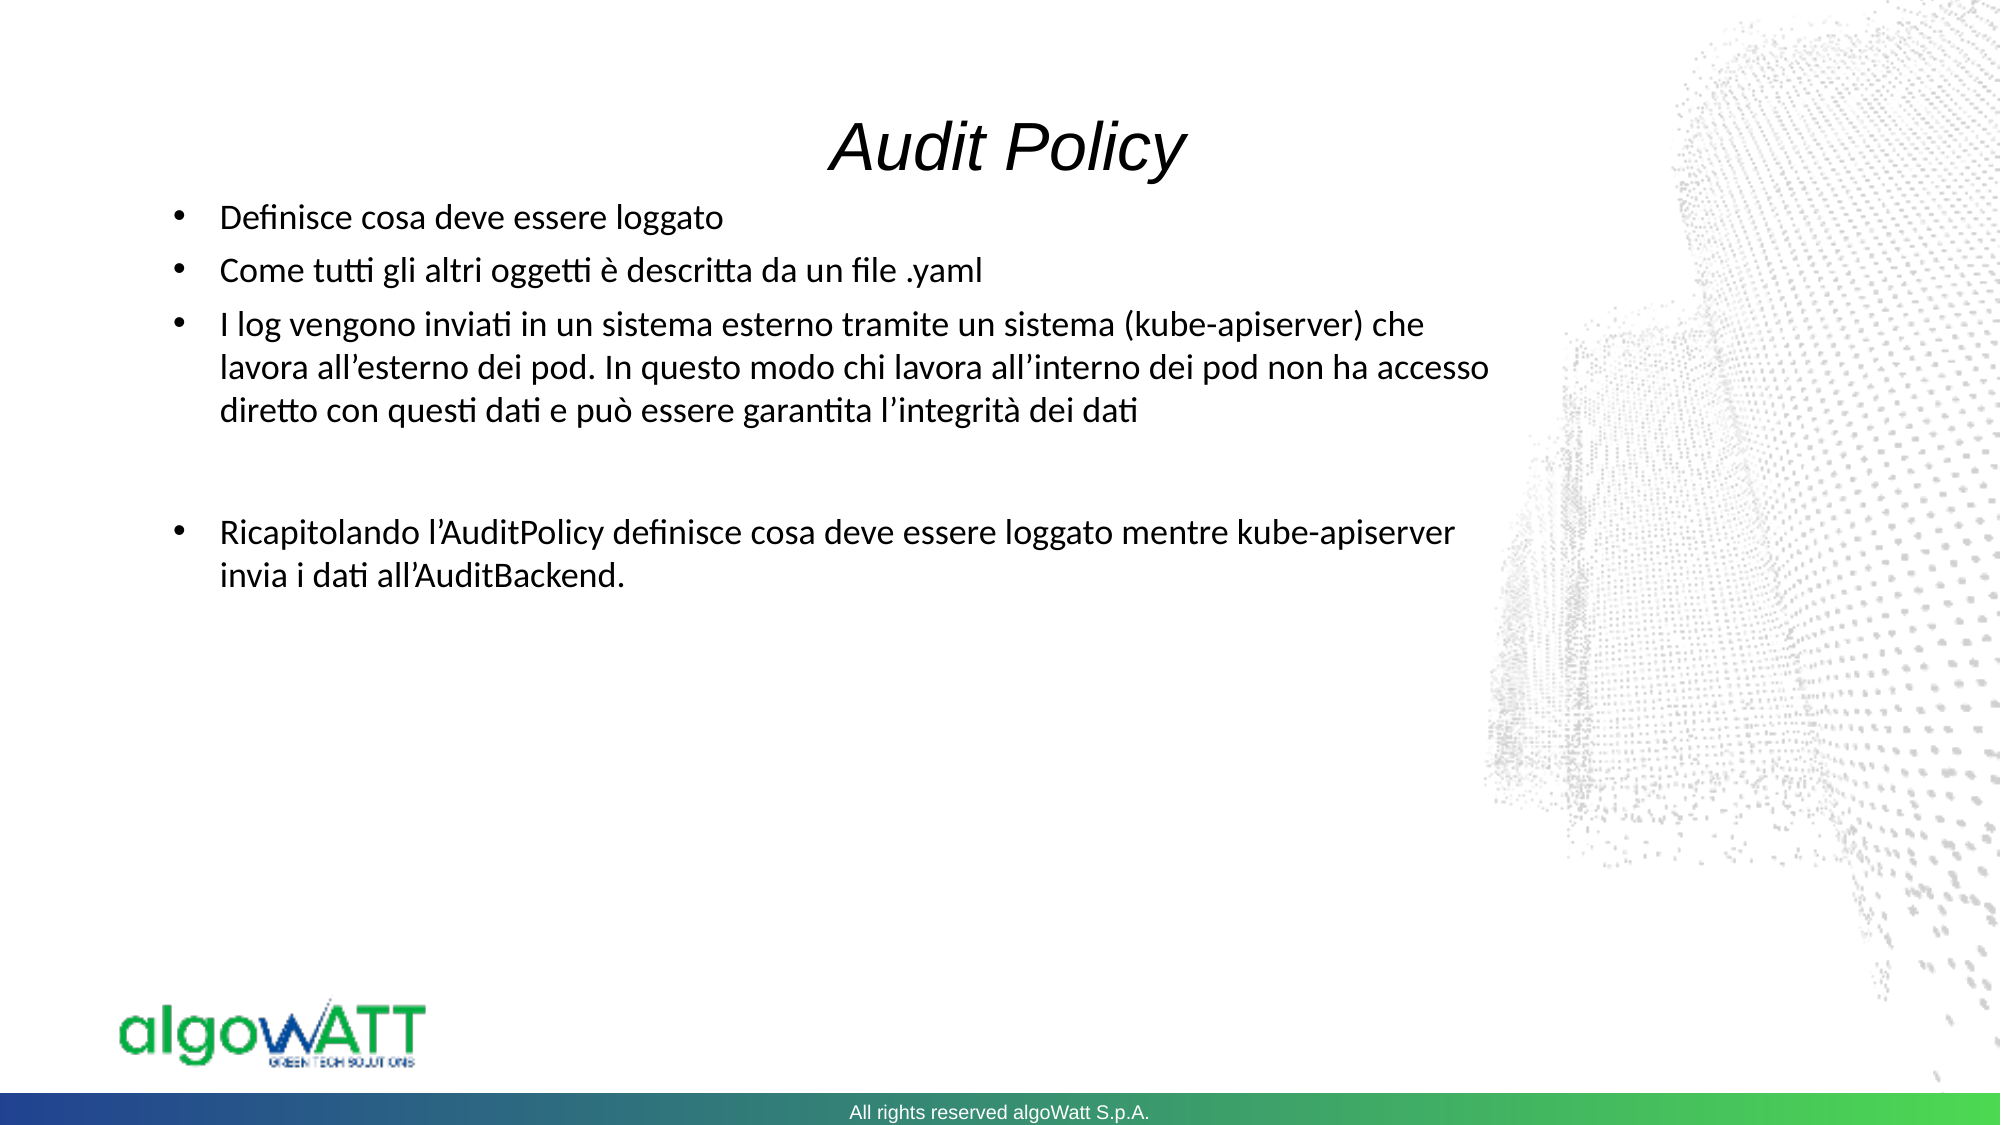

Audit Policy
Definisce cosa deve essere loggato
Come tutti gli altri oggetti è descritta da un file .yaml
I log vengono inviati in un sistema esterno tramite un sistema (kube-apiserver) che lavora all’esterno dei pod. In questo modo chi lavora all’interno dei pod non ha accesso diretto con questi dati e può essere garantita l’integrità dei dati

Ricapitolando l’AuditPolicy definisce cosa deve essere loggato mentre kube-apiserver invia i dati all’AuditBackend.

All rights reserved algoWatt S.p.A.